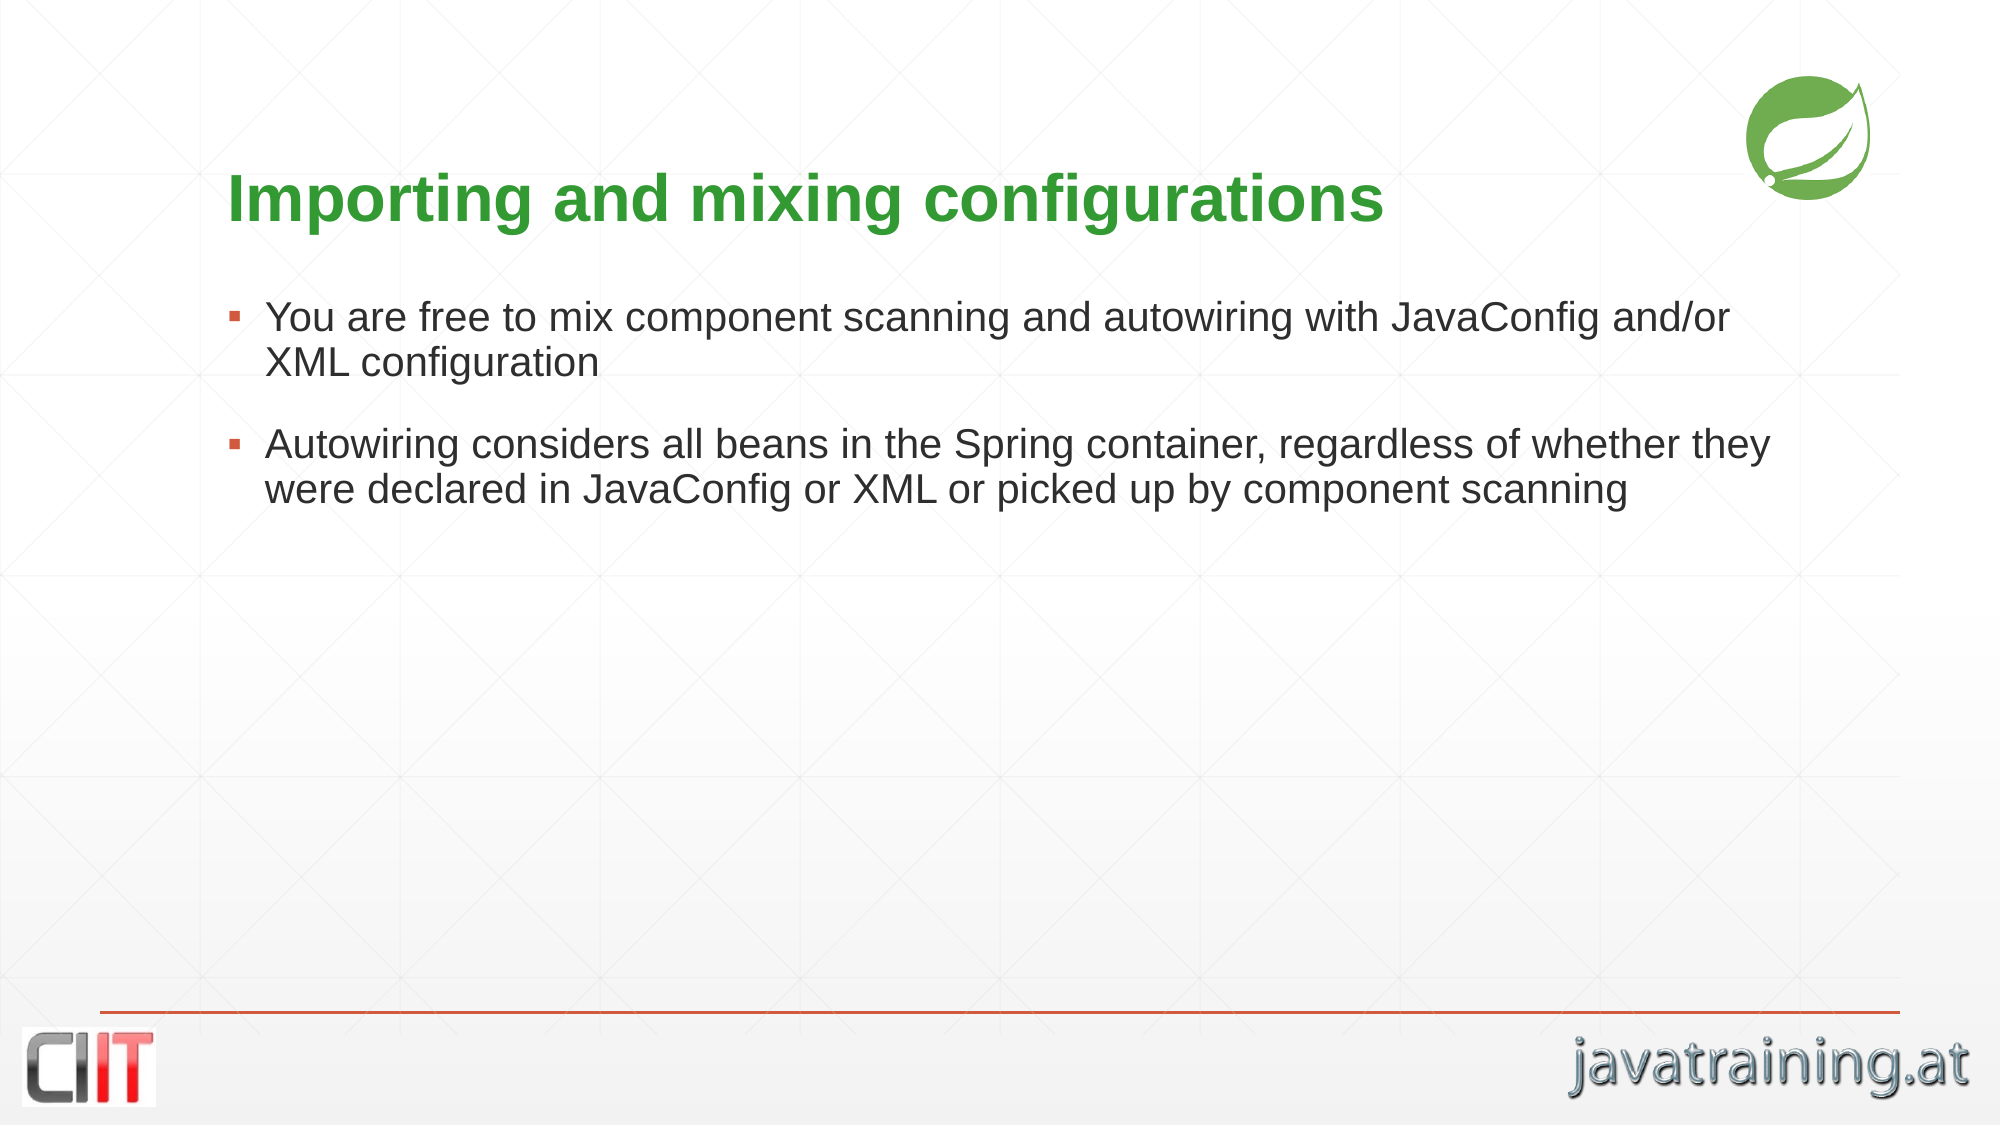

# Importing and mixing configurations
You are free to mix component scanning and autowiring with JavaConfig and/or XML configuration
Autowiring considers all beans in the Spring container, regardless of whether they were declared in JavaConfig or XML or picked up by component scanning